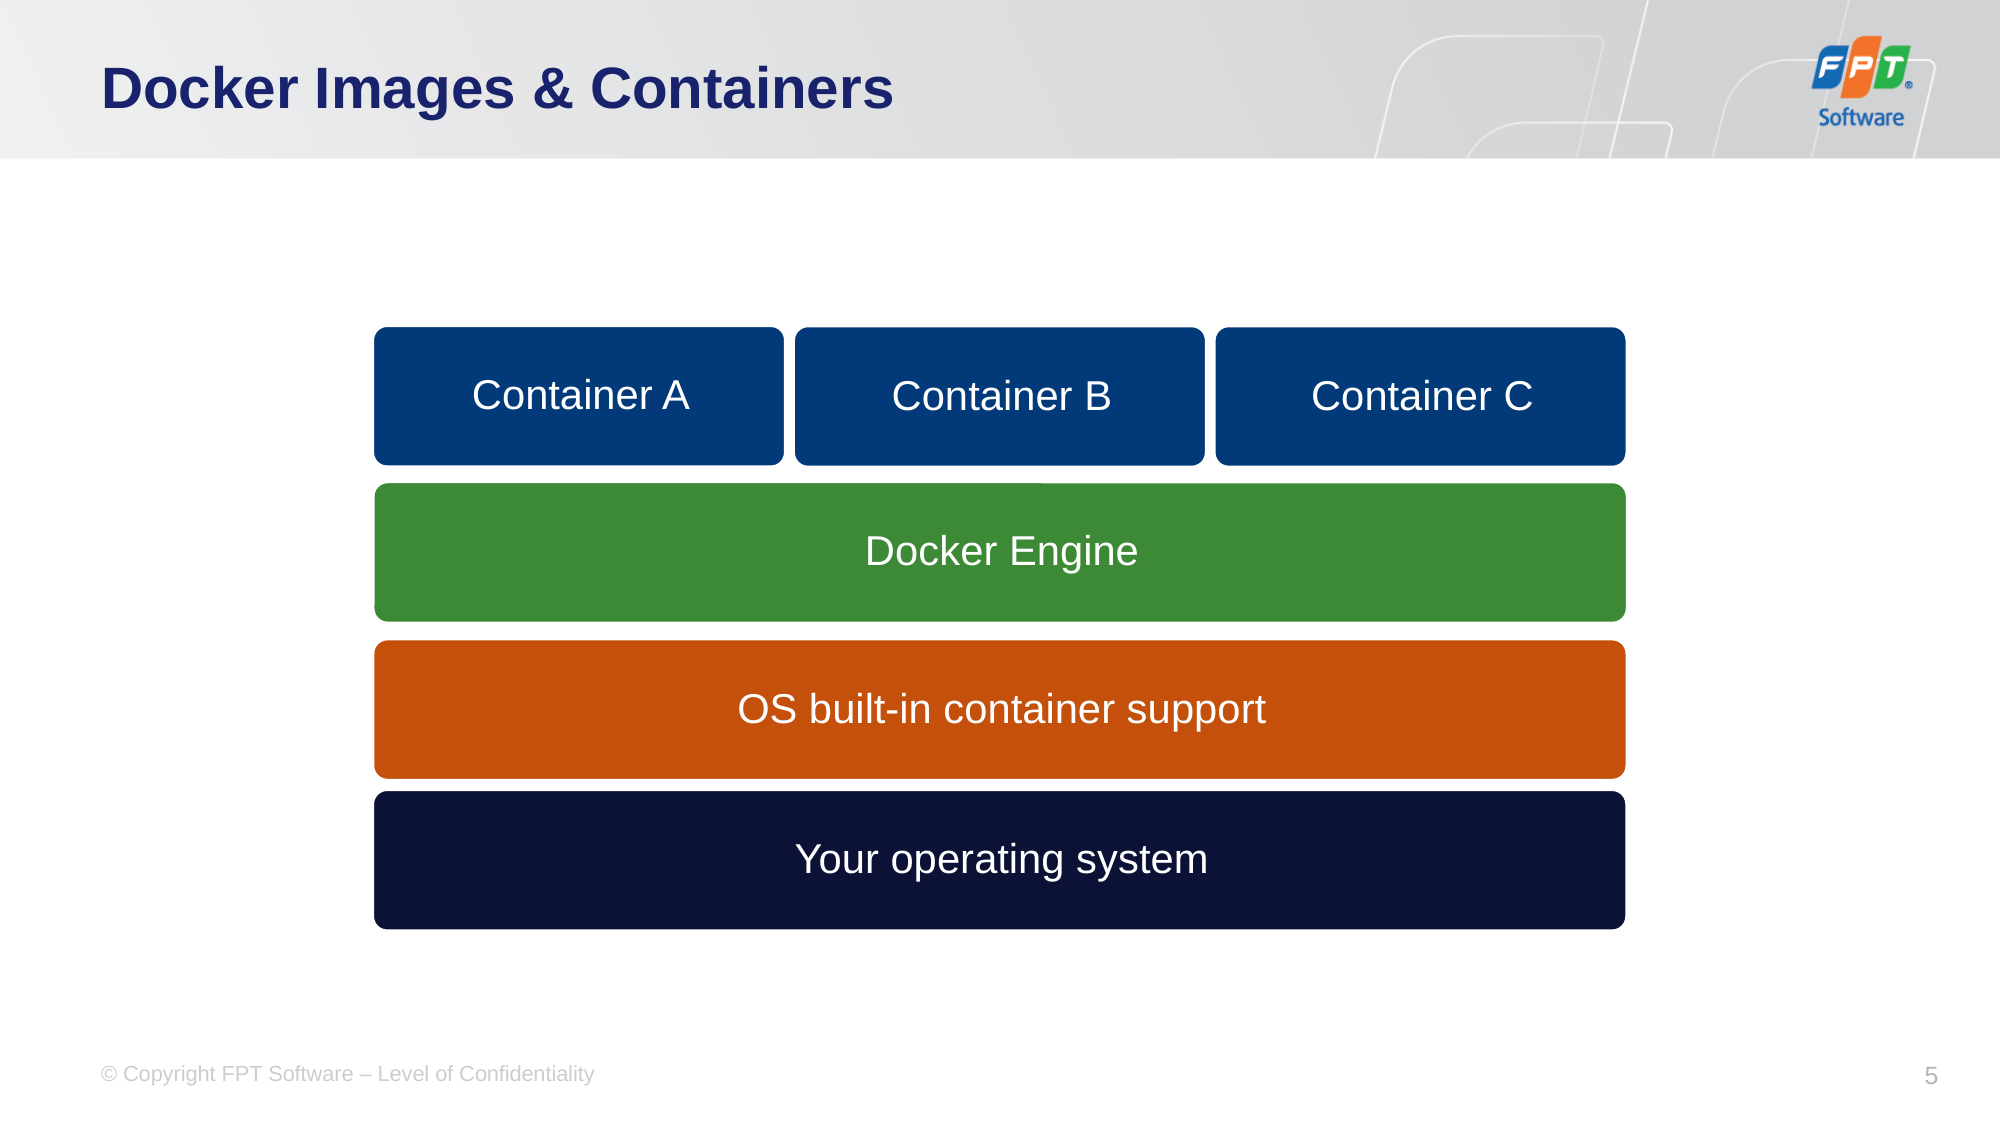

# Docker Images & Containers

Your operating system
OS built-in container support
Docker Engine
Container A
Container B
Container C

5